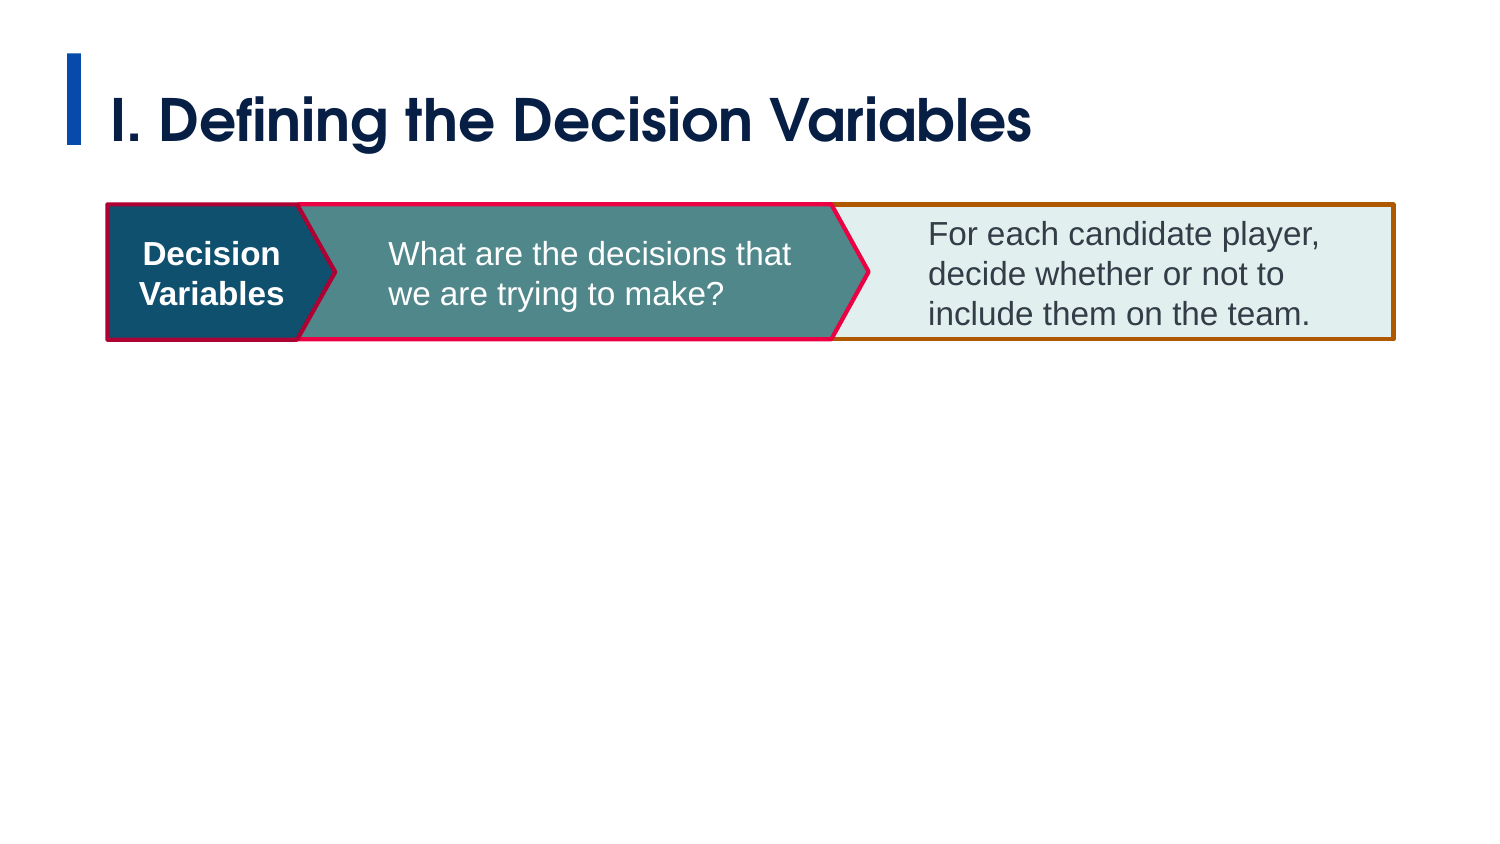

I. Defining the Decision Variables

Decision Variables
What are the decisions that we are trying to make?
For each candidate player, decide whether or not to include them on the team.